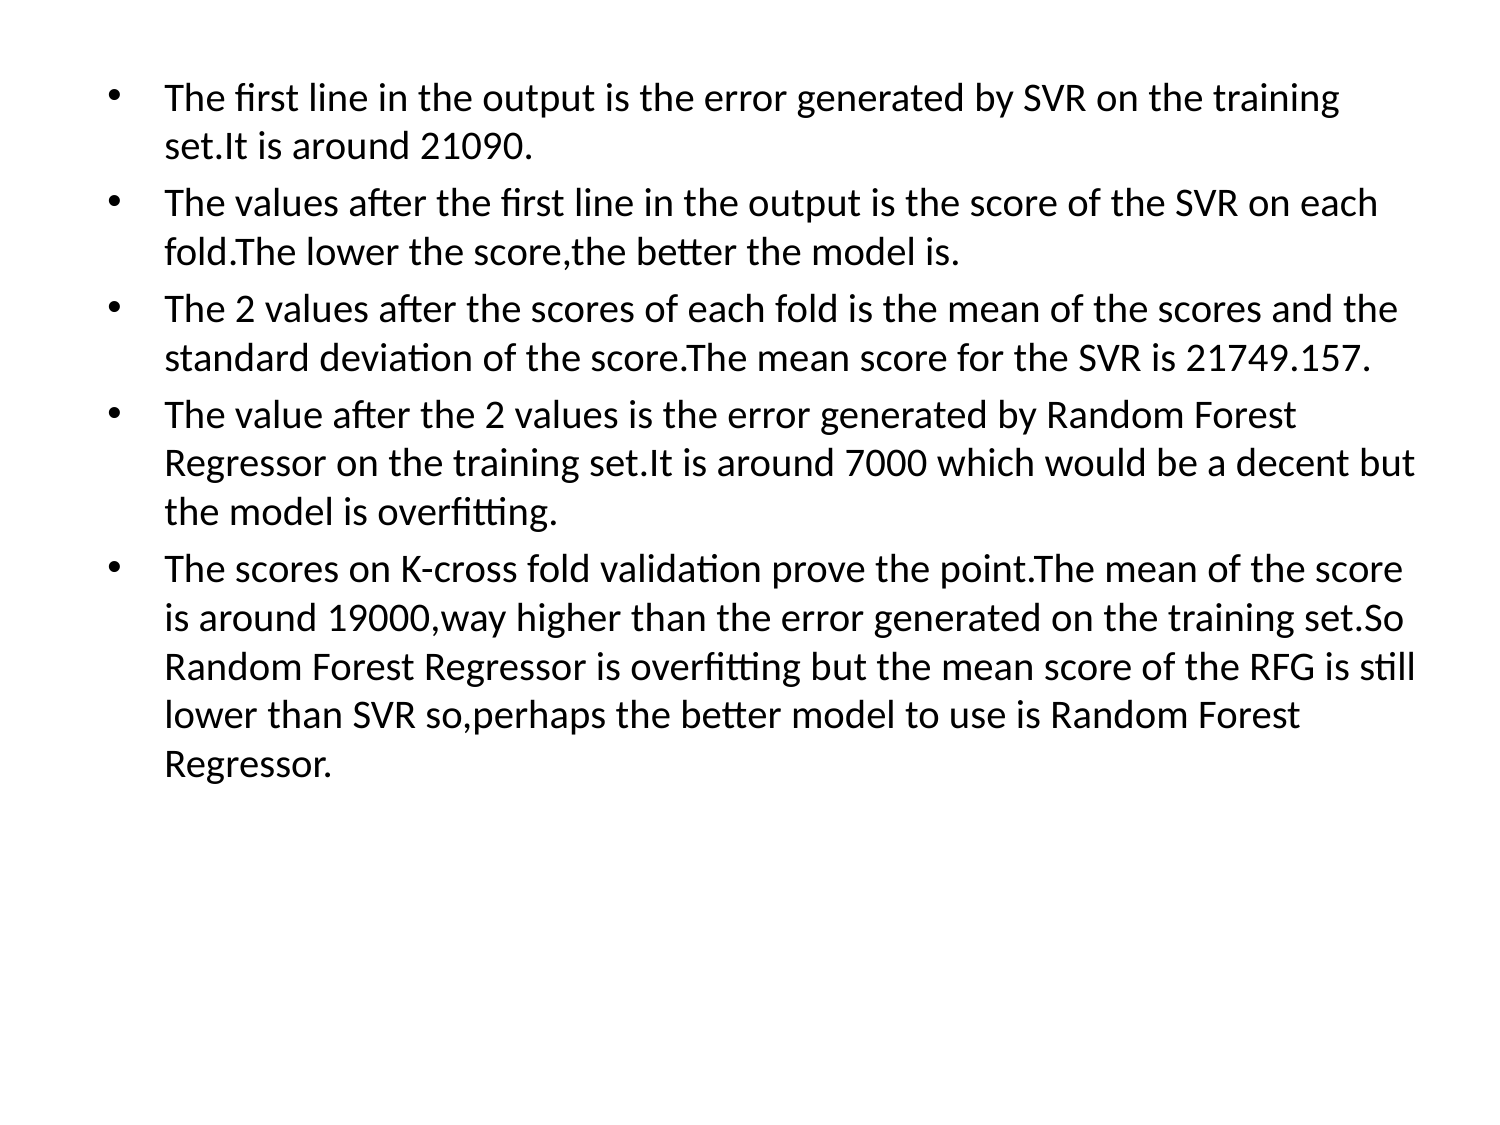

The first line in the output is the error generated by SVR on the training set.It is around 21090.
The values after the first line in the output is the score of the SVR on each fold.The lower the score,the better the model is.
The 2 values after the scores of each fold is the mean of the scores and the standard deviation of the score.The mean score for the SVR is 21749.157.
The value after the 2 values is the error generated by Random Forest Regressor on the training set.It is around 7000 which would be a decent but the model is overfitting.
The scores on K-cross fold validation prove the point.The mean of the score is around 19000,way higher than the error generated on the training set.So Random Forest Regressor is overfitting but the mean score of the RFG is still lower than SVR so,perhaps the better model to use is Random Forest Regressor.